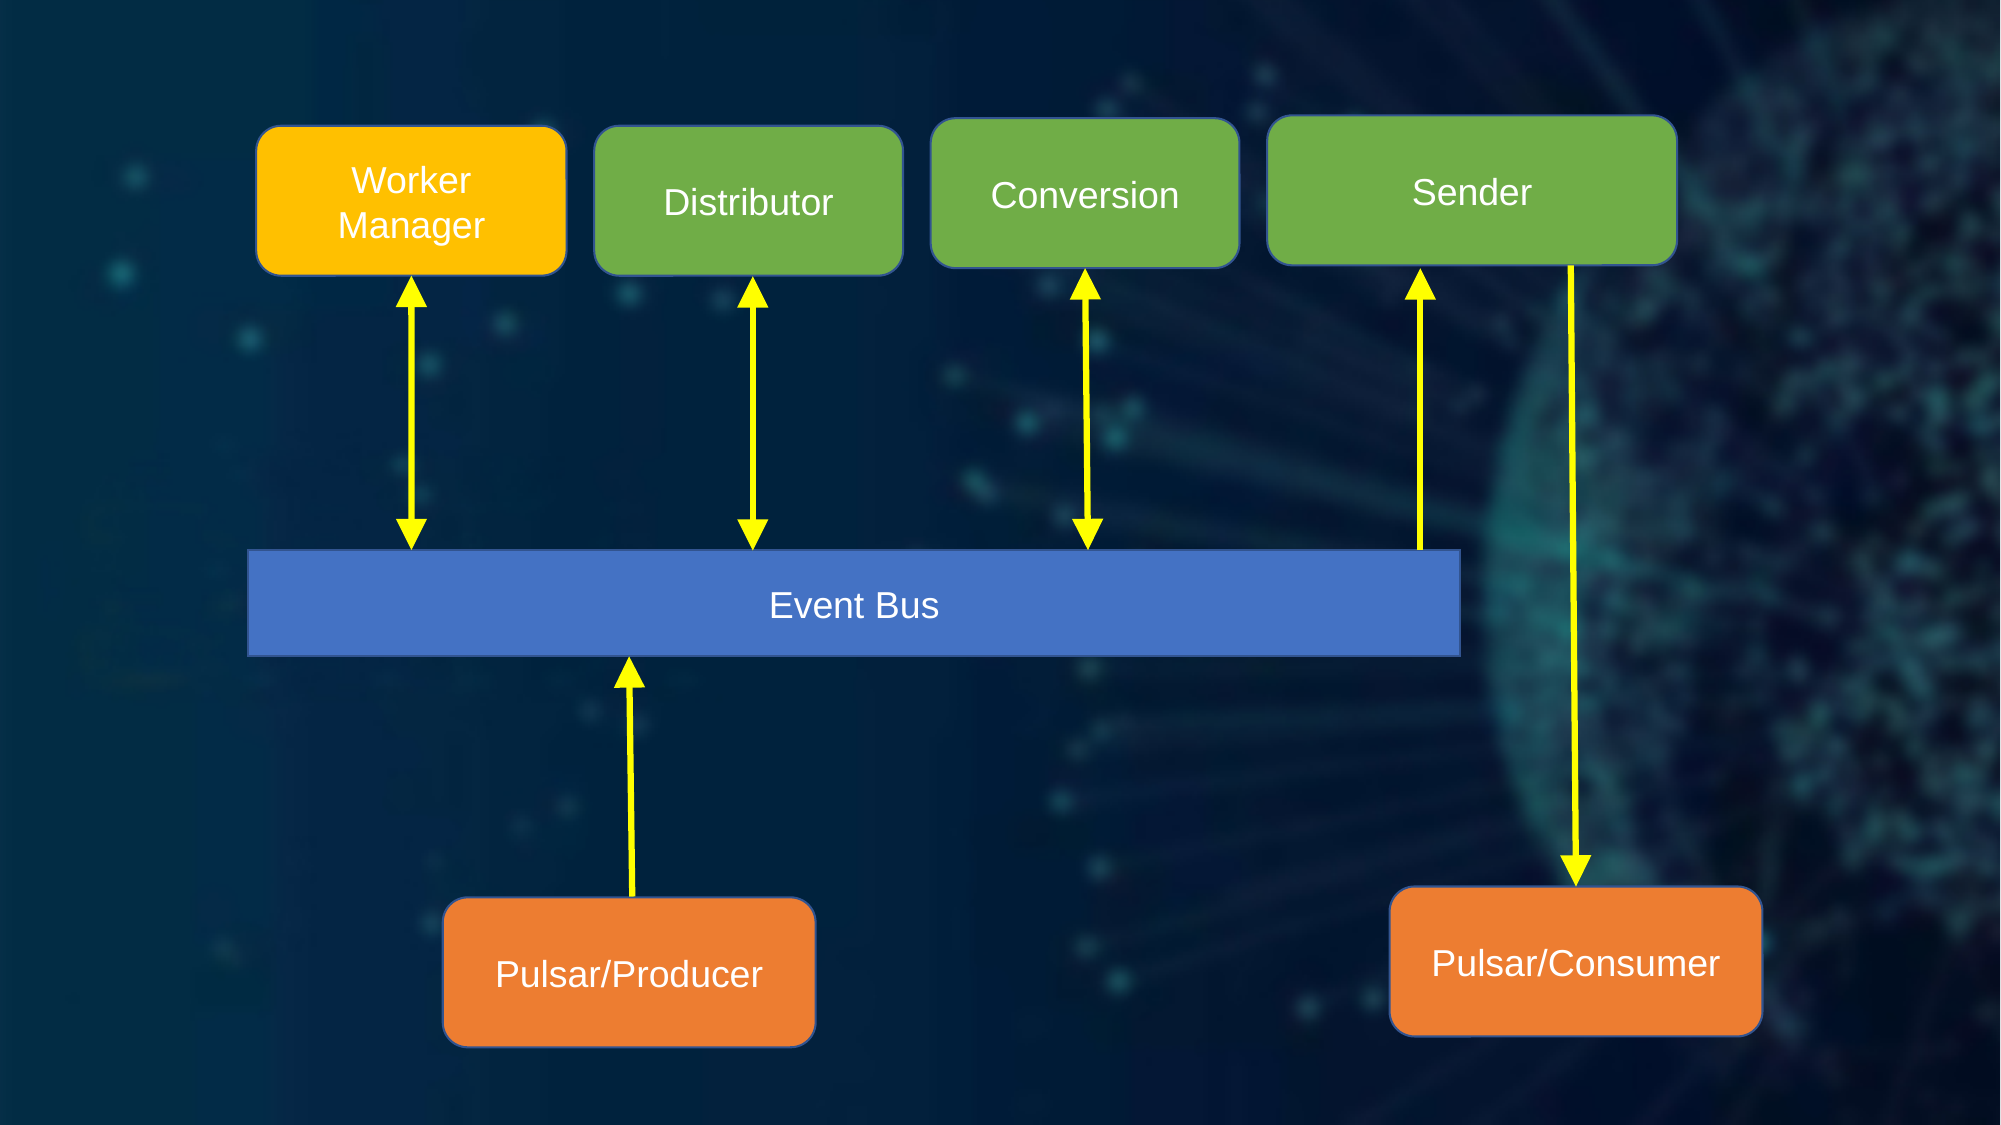

Sender
Conversion
Worker Manager
Distributor

Event Bus
Pulsar/Consumer
Pulsar/Producer